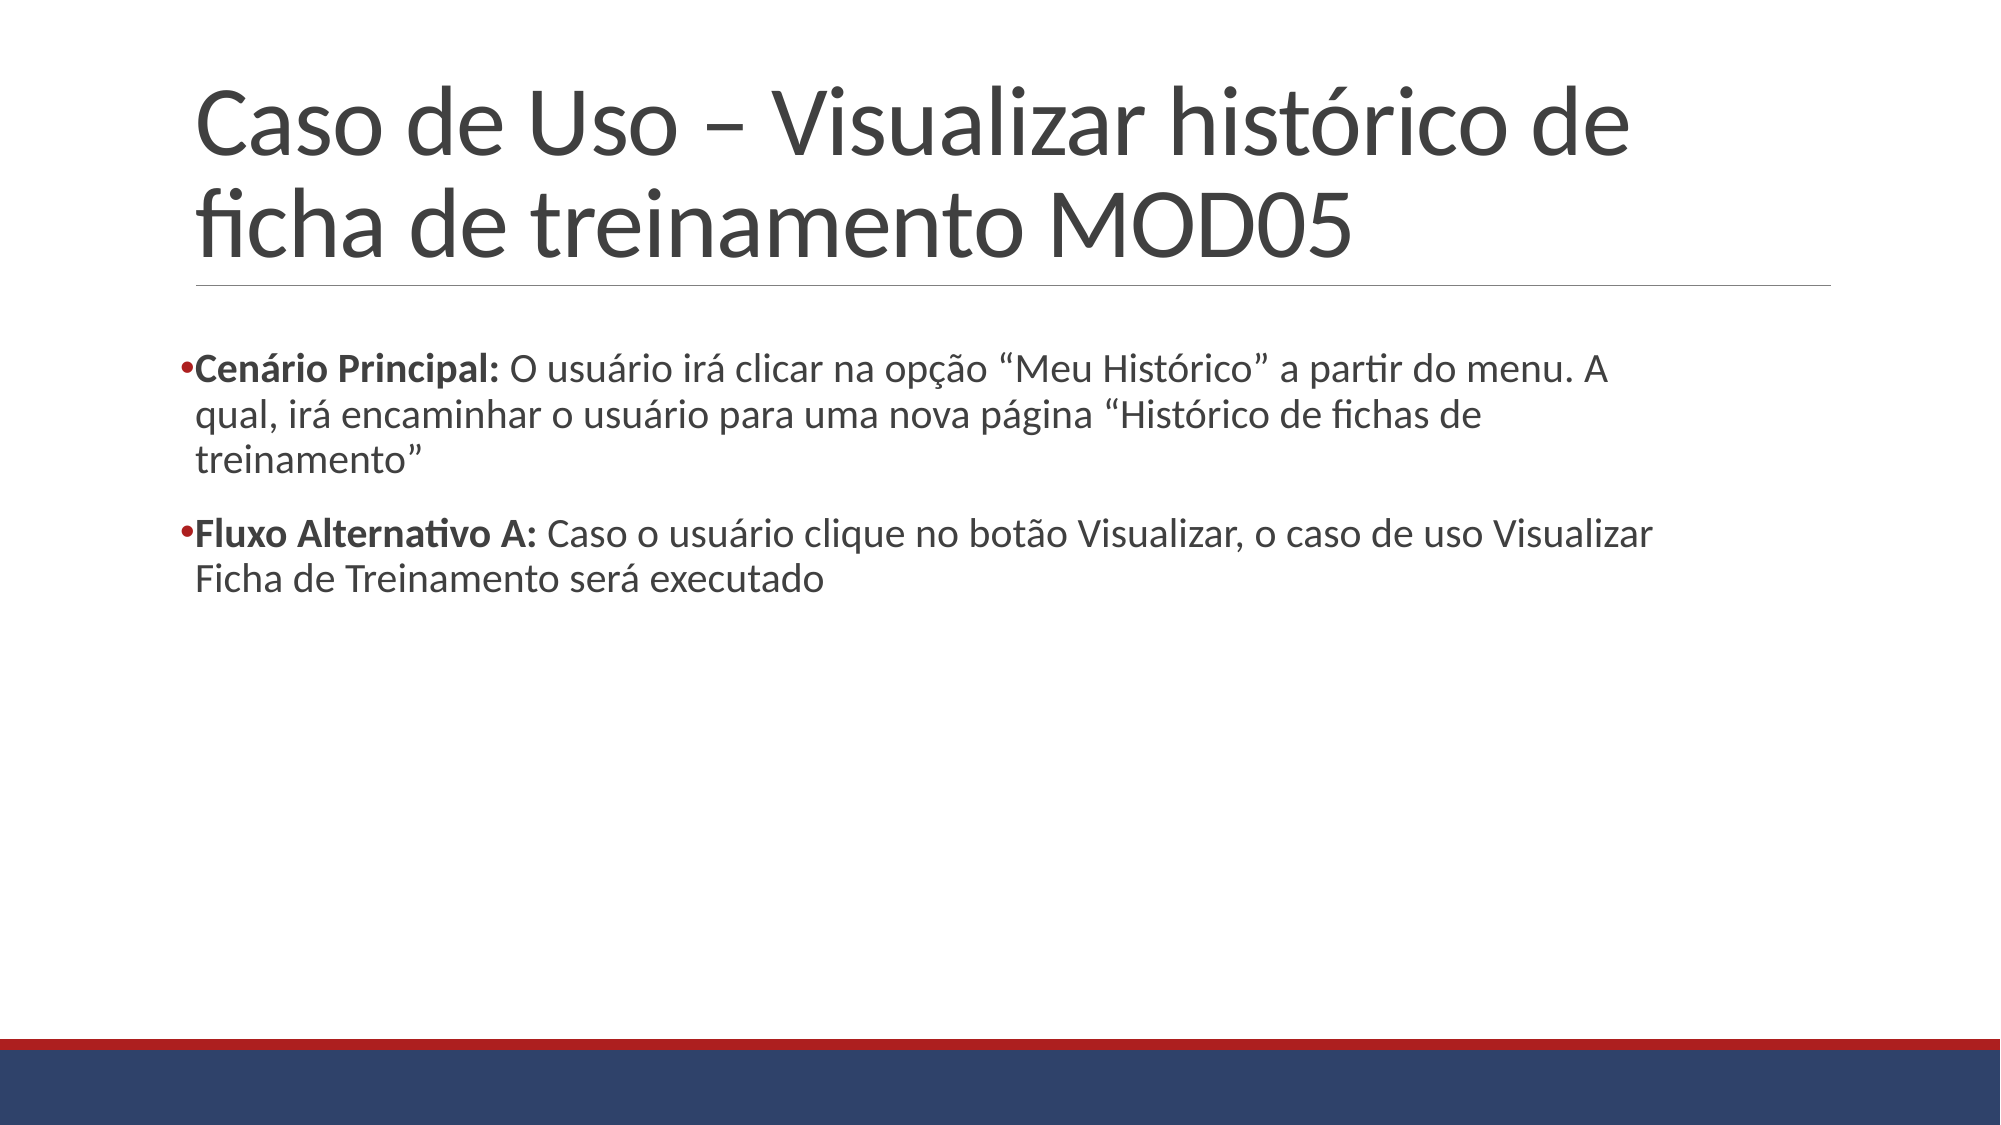

# Caso de Uso – Visualizar histórico de ficha de treinamento MOD05
Cenário Principal: O usuário irá clicar na opção “Meu Histórico” a partir do menu. A qual, irá encaminhar o usuário para uma nova página “Histórico de fichas de treinamento”
Fluxo Alternativo A: Caso o usuário clique no botão Visualizar, o caso de uso Visualizar Ficha de Treinamento será executado